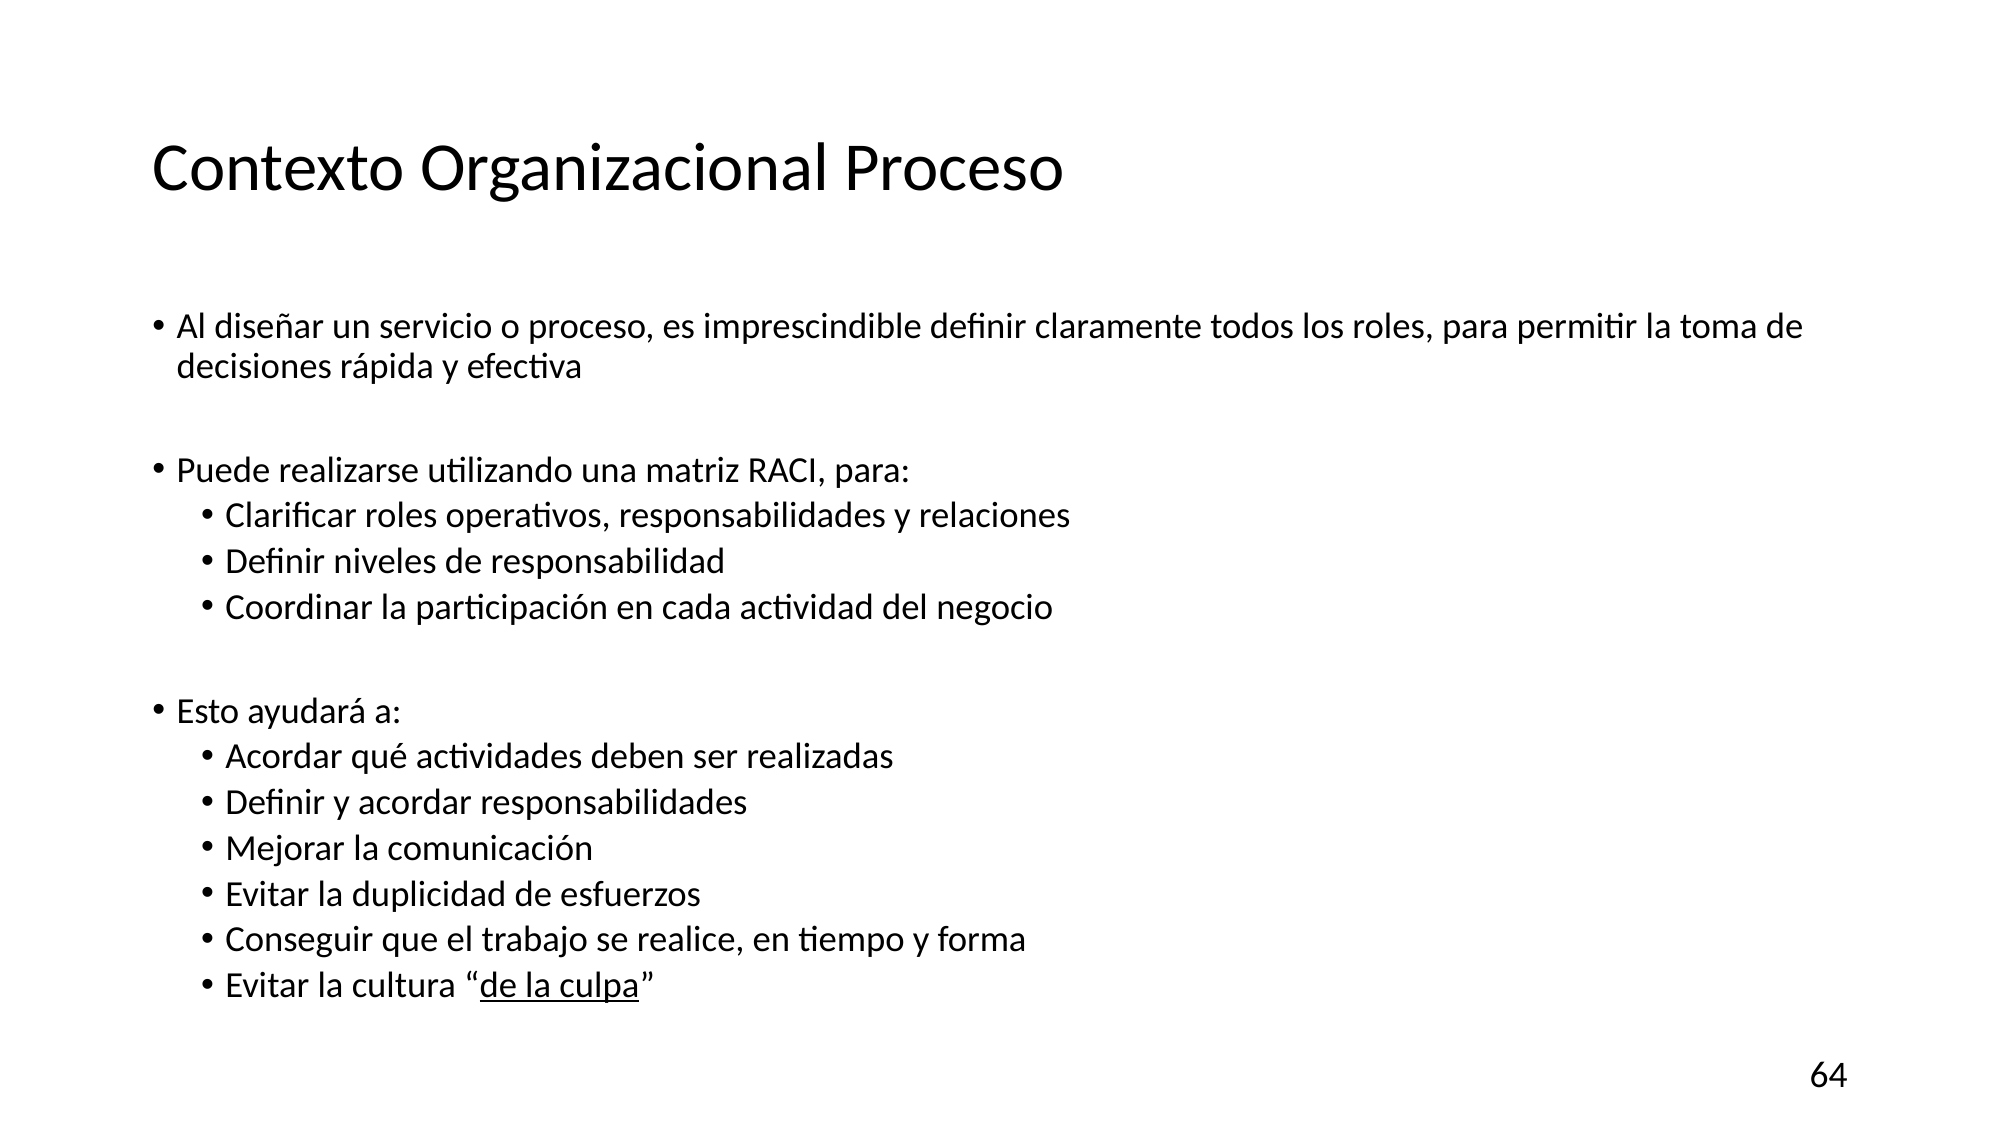

# Contexto Organizacional Proceso
Al diseñar un servicio o proceso, es imprescindible definir claramente todos los roles, para permitir la toma de decisiones rápida y efectiva

Puede realizarse utilizando una matriz RACI, para:
Clarificar roles operativos, responsabilidades y relaciones
Definir niveles de responsabilidad
Coordinar la participación en cada actividad del negocio

Esto ayudará a:
Acordar qué actividades deben ser realizadas
Definir y acordar responsabilidades
Mejorar la comunicación
Evitar la duplicidad de esfuerzos
Conseguir que el trabajo se realice, en tiempo y forma
Evitar la cultura “de la culpa”

64